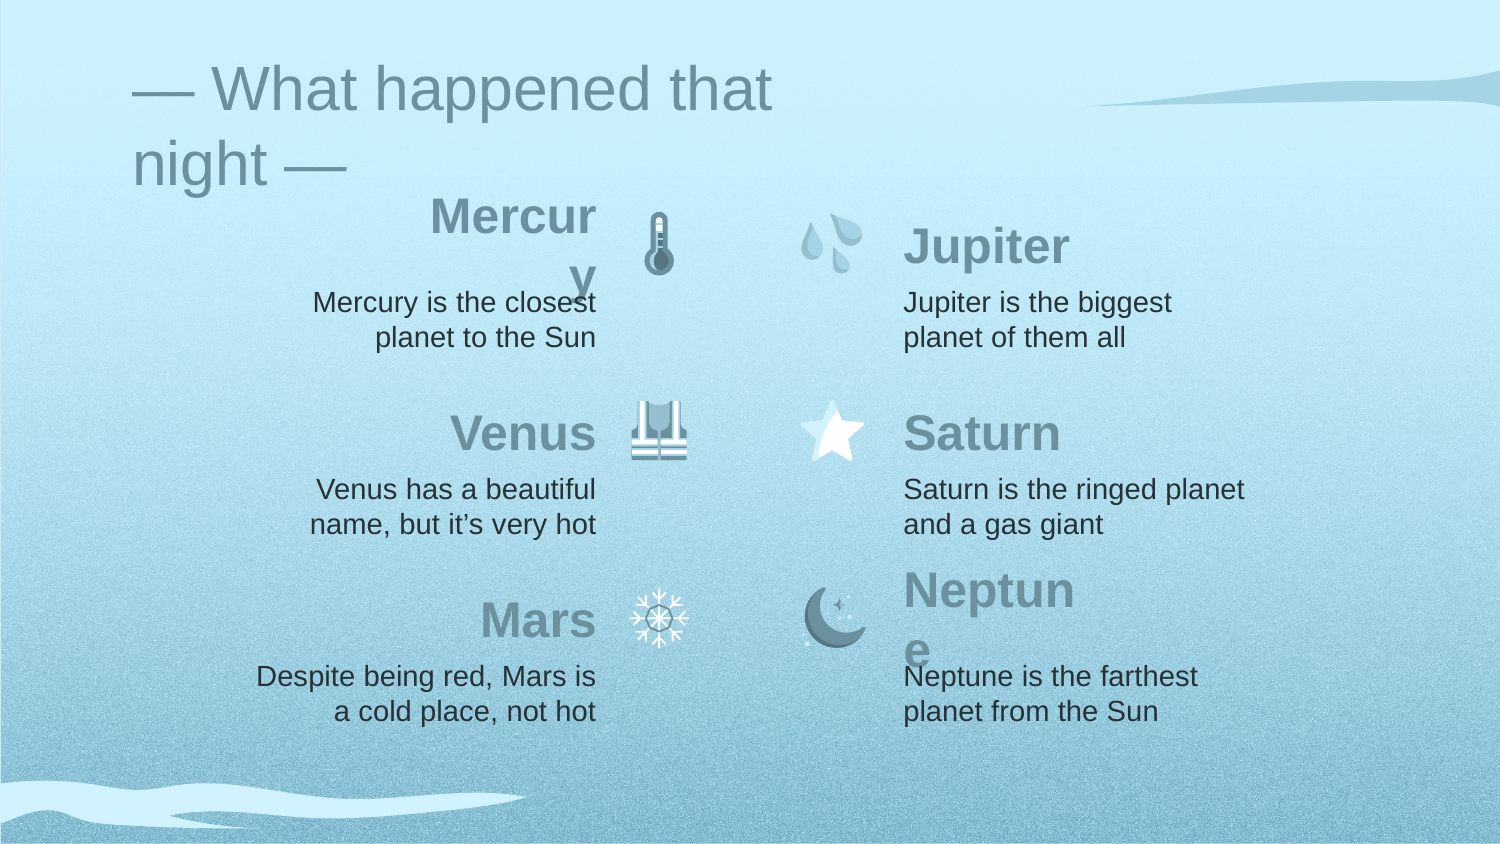

— What happened that night —

Mercury
# Jupiter

Mercury is the closest planet to the Sun
Jupiter is the biggest planet of them all
Venus
Saturn

Venus has a beautiful name, but it’s very hot
Saturn is the ringed planet and a gas giant

Mars
Neptune

Despite being red, Mars is a cold place, not hot
Neptune is the farthest planet from the Sun